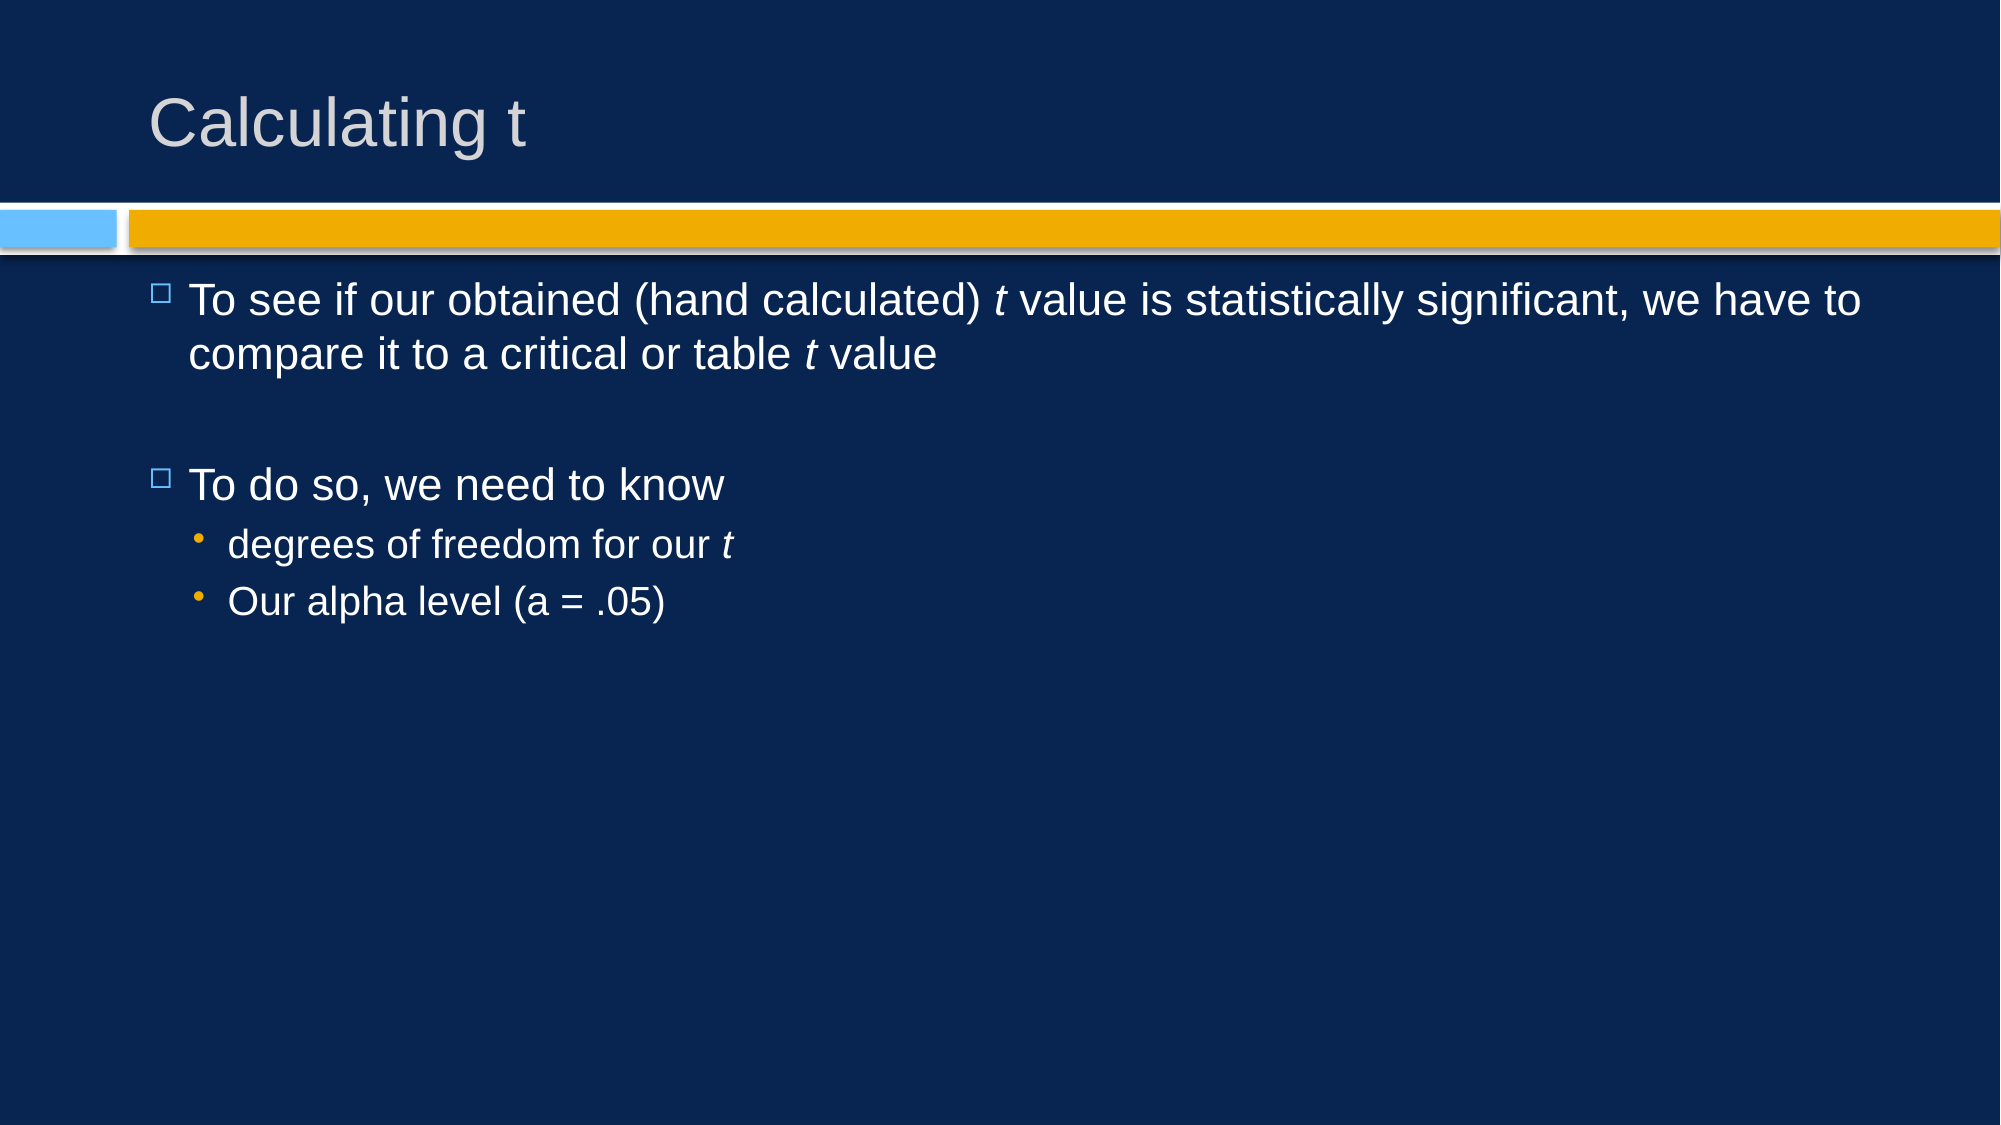

# Calculating t
To see if our obtained (hand calculated) t value is statistically significant, we have to compare it to a critical or table t value

To do so, we need to know
degrees of freedom for our t
Our alpha level (a = .05)